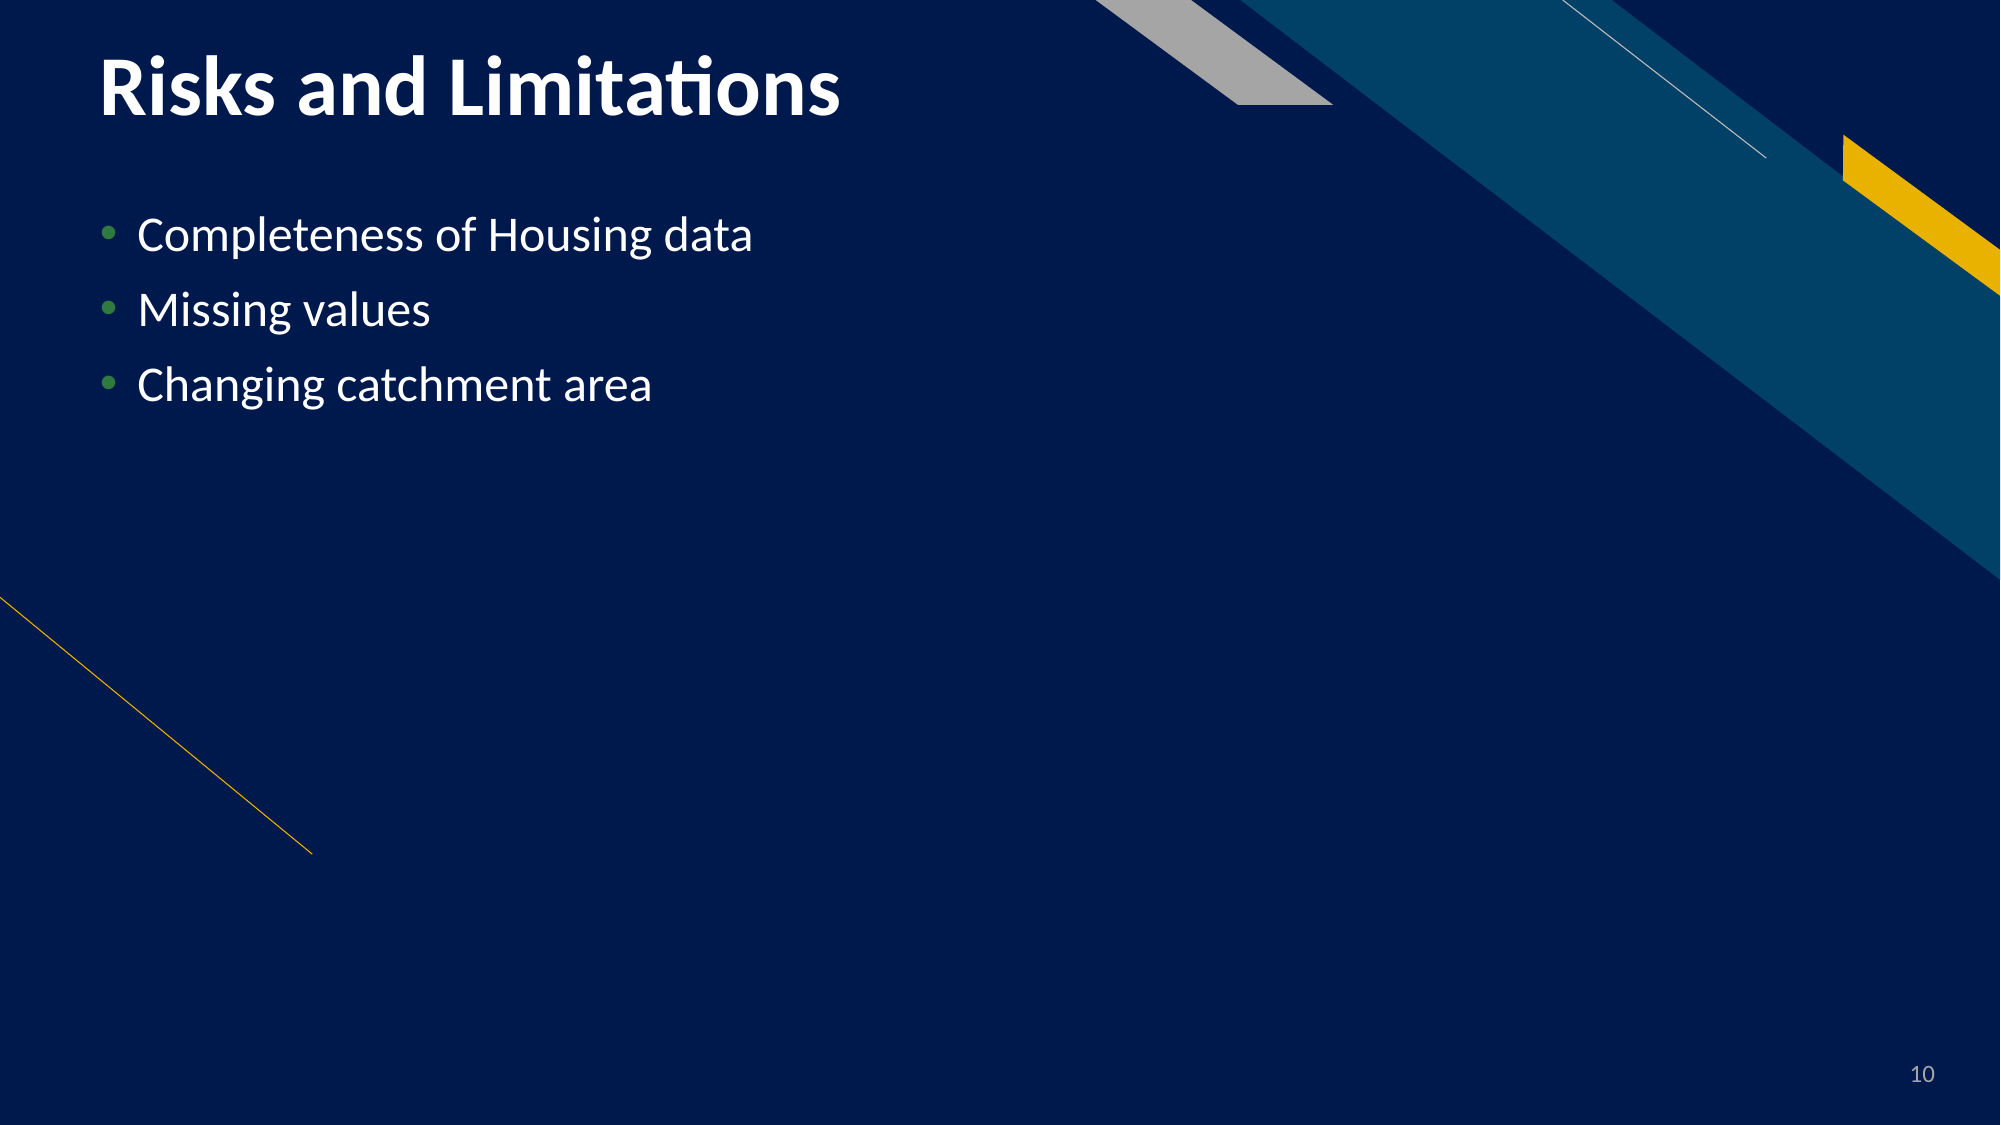

# Risks and Limitations
Completeness of Housing data
Missing values
Changing catchment area

10